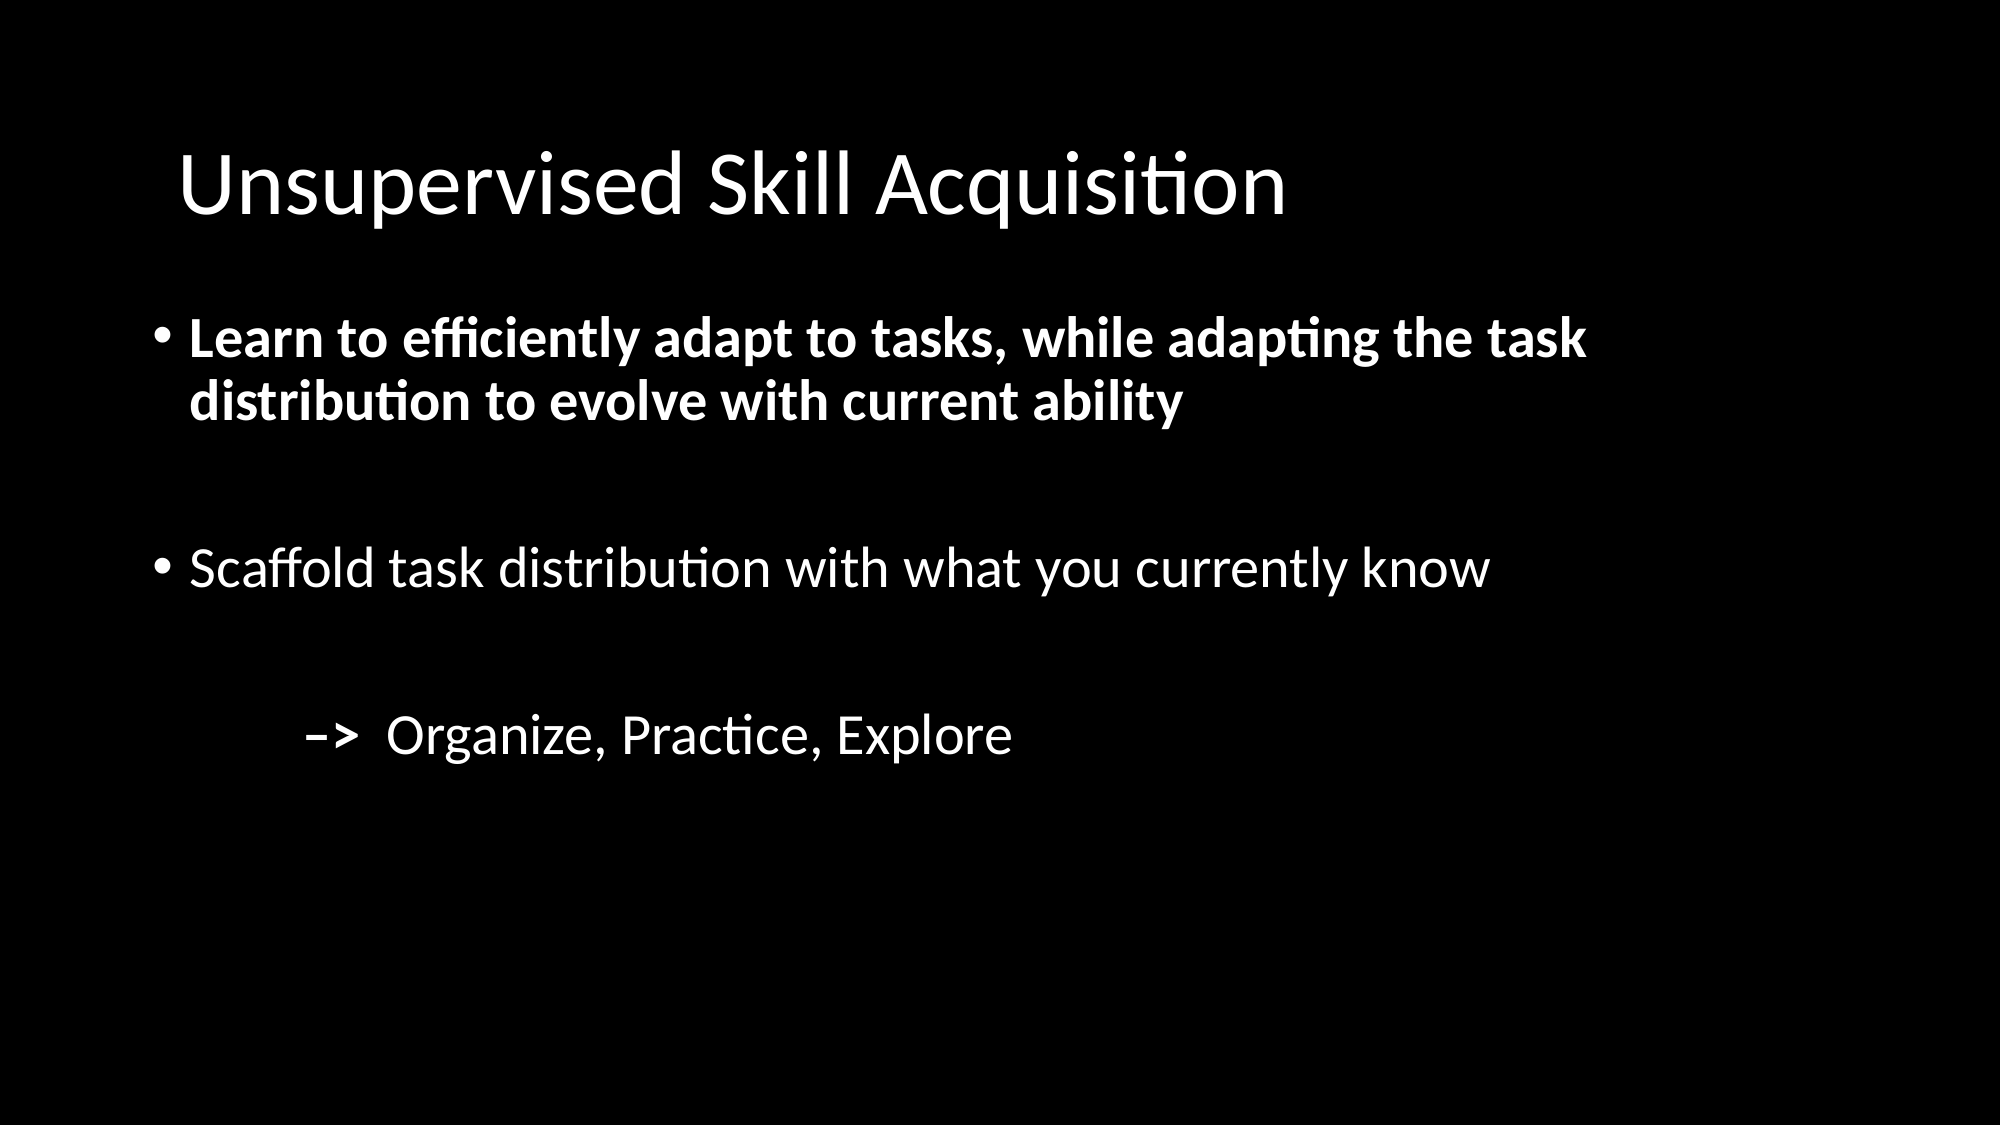

Unsupervised Skill Acquisition
Learn to efficiently adapt to tasks, while adapting the task distribution to evolve with current ability

Scaffold task distribution with what you currently know

	–>  Organize, Practice, Explore